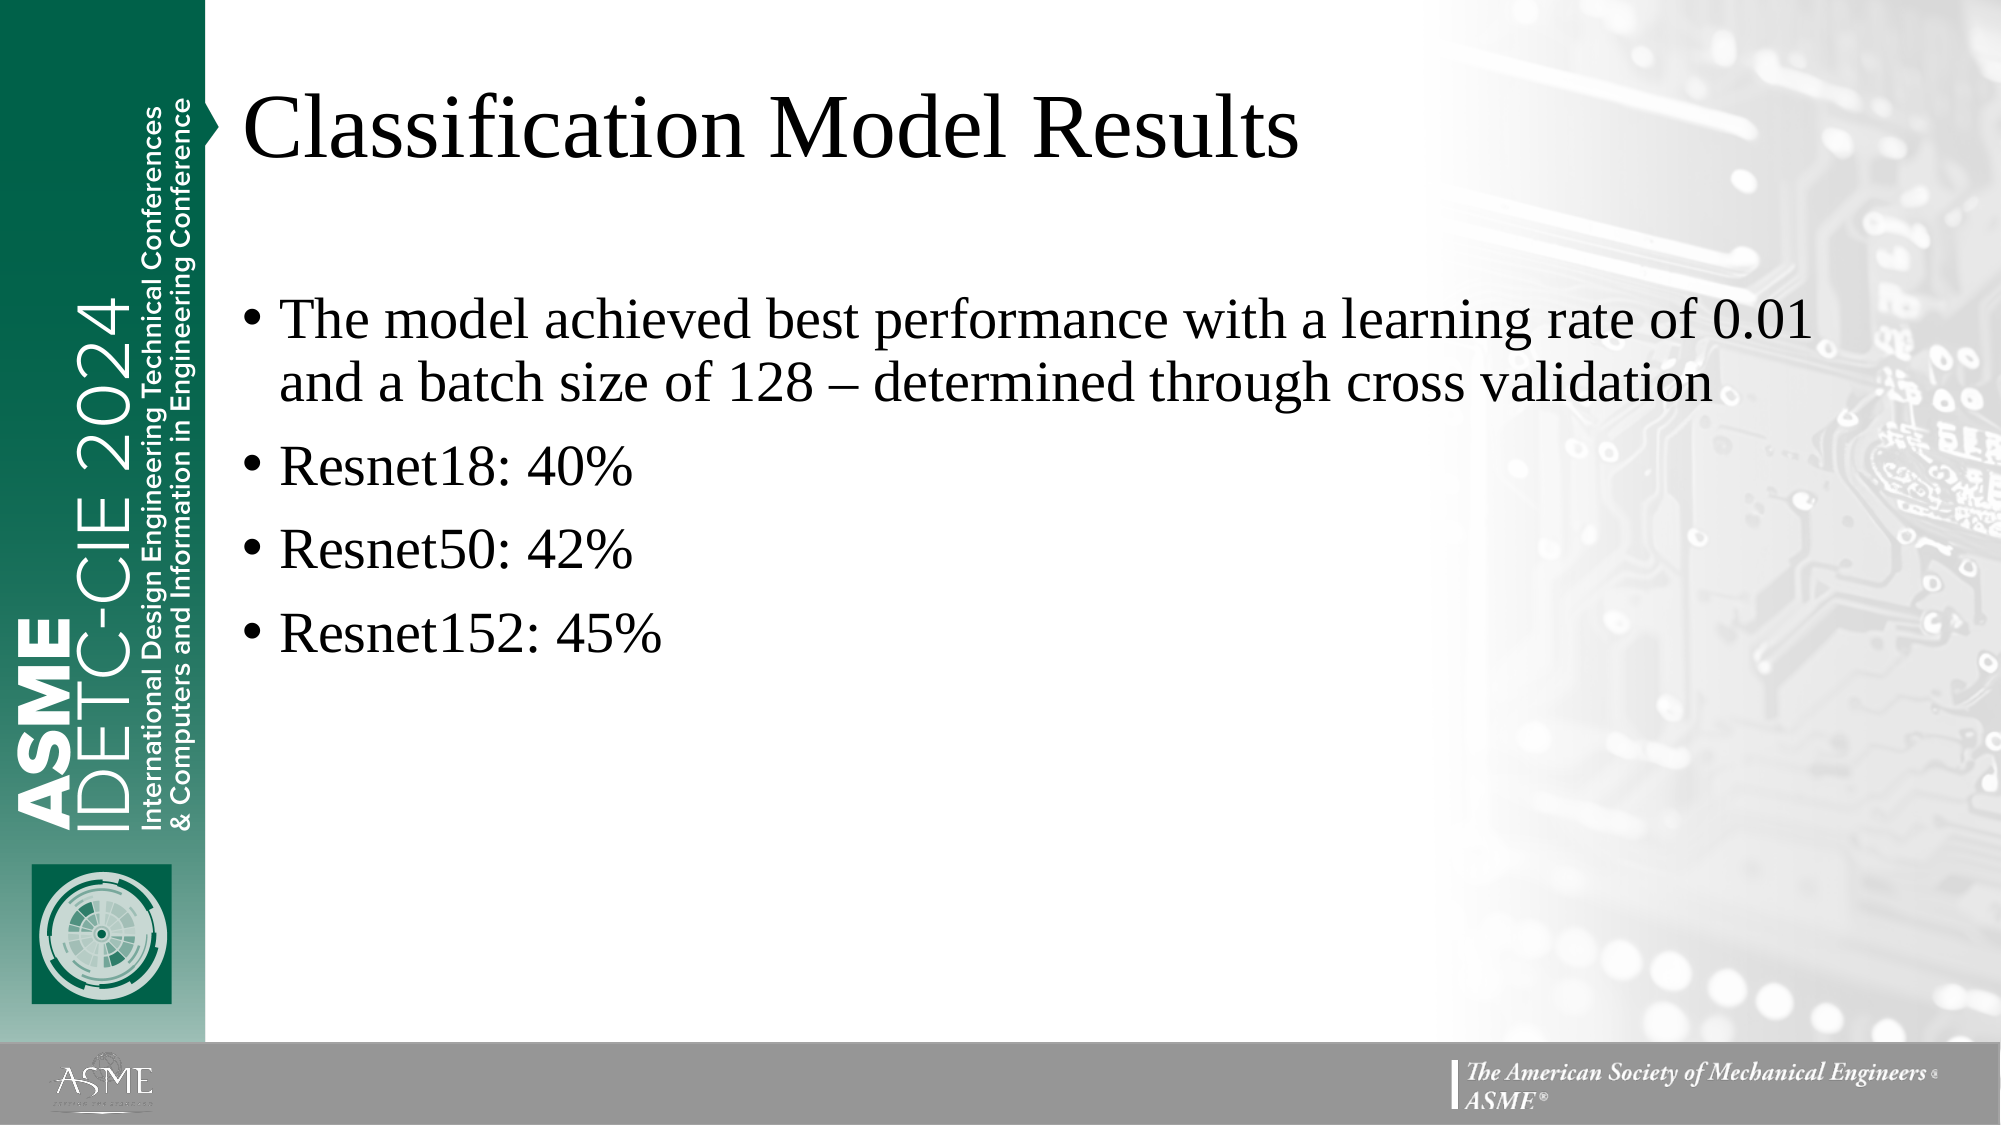

# Classification Model Results
The model achieved best performance with a learning rate of 0.01 and a batch size of 128 – determined through cross validation
Resnet18: 40%
Resnet50: 42%
Resnet152: 45%